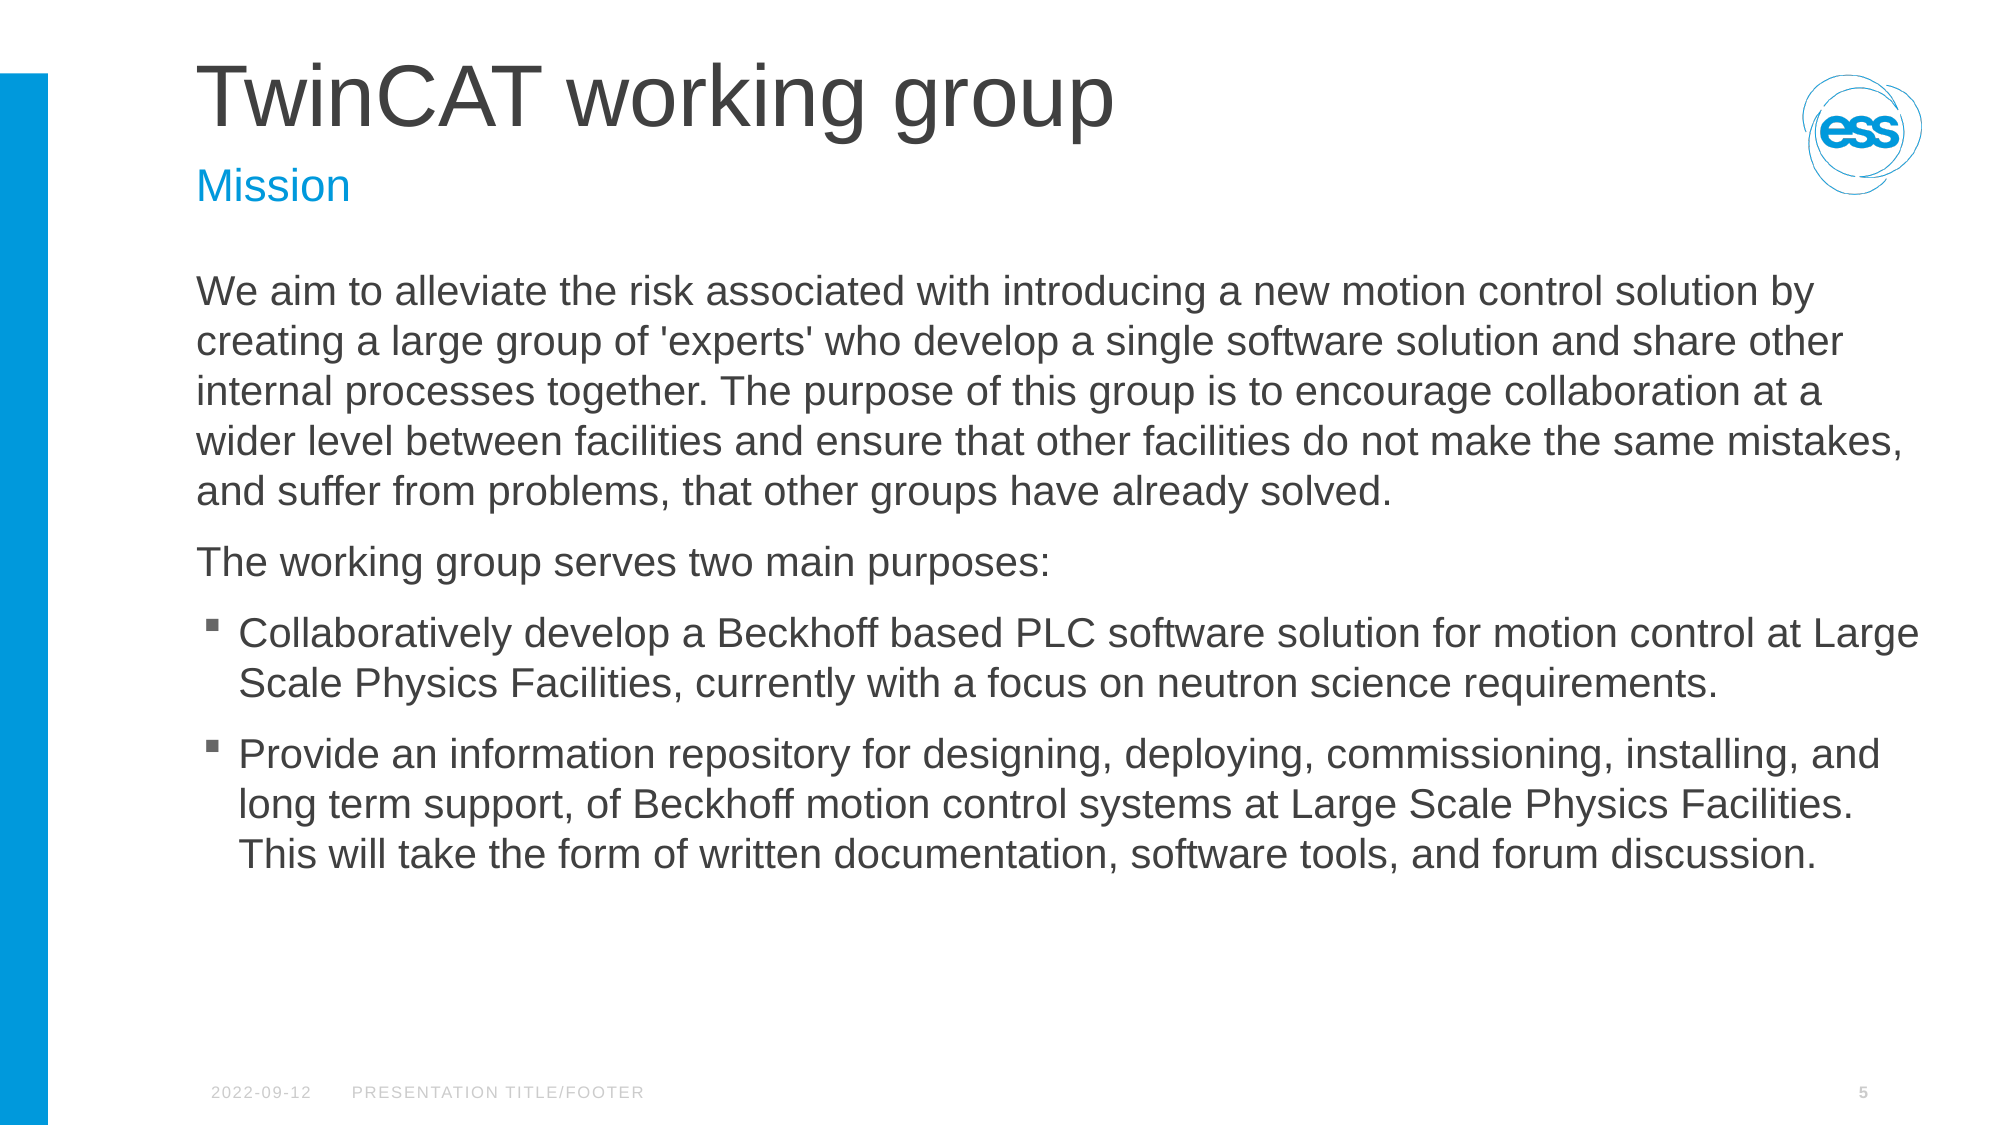

# TwinCAT working group
Mission
We aim to alleviate the risk associated with introducing a new motion control solution by creating a large group of 'experts' who develop a single software solution and share other internal processes together. The purpose of this group is to encourage collaboration at a wider level between facilities and ensure that other facilities do not make the same mistakes, and suffer from problems, that other groups have already solved.
The working group serves two main purposes:
Collaboratively develop a Beckhoff based PLC software solution for motion control at Large Scale Physics Facilities, currently with a focus on neutron science requirements.
Provide an information repository for designing, deploying, commissioning, installing, and long term support, of Beckhoff motion control systems at Large Scale Physics Facilities. This will take the form of written documentation, software tools, and forum discussion.
2022-09-12
PRESENTATION TITLE/FOOTER
5